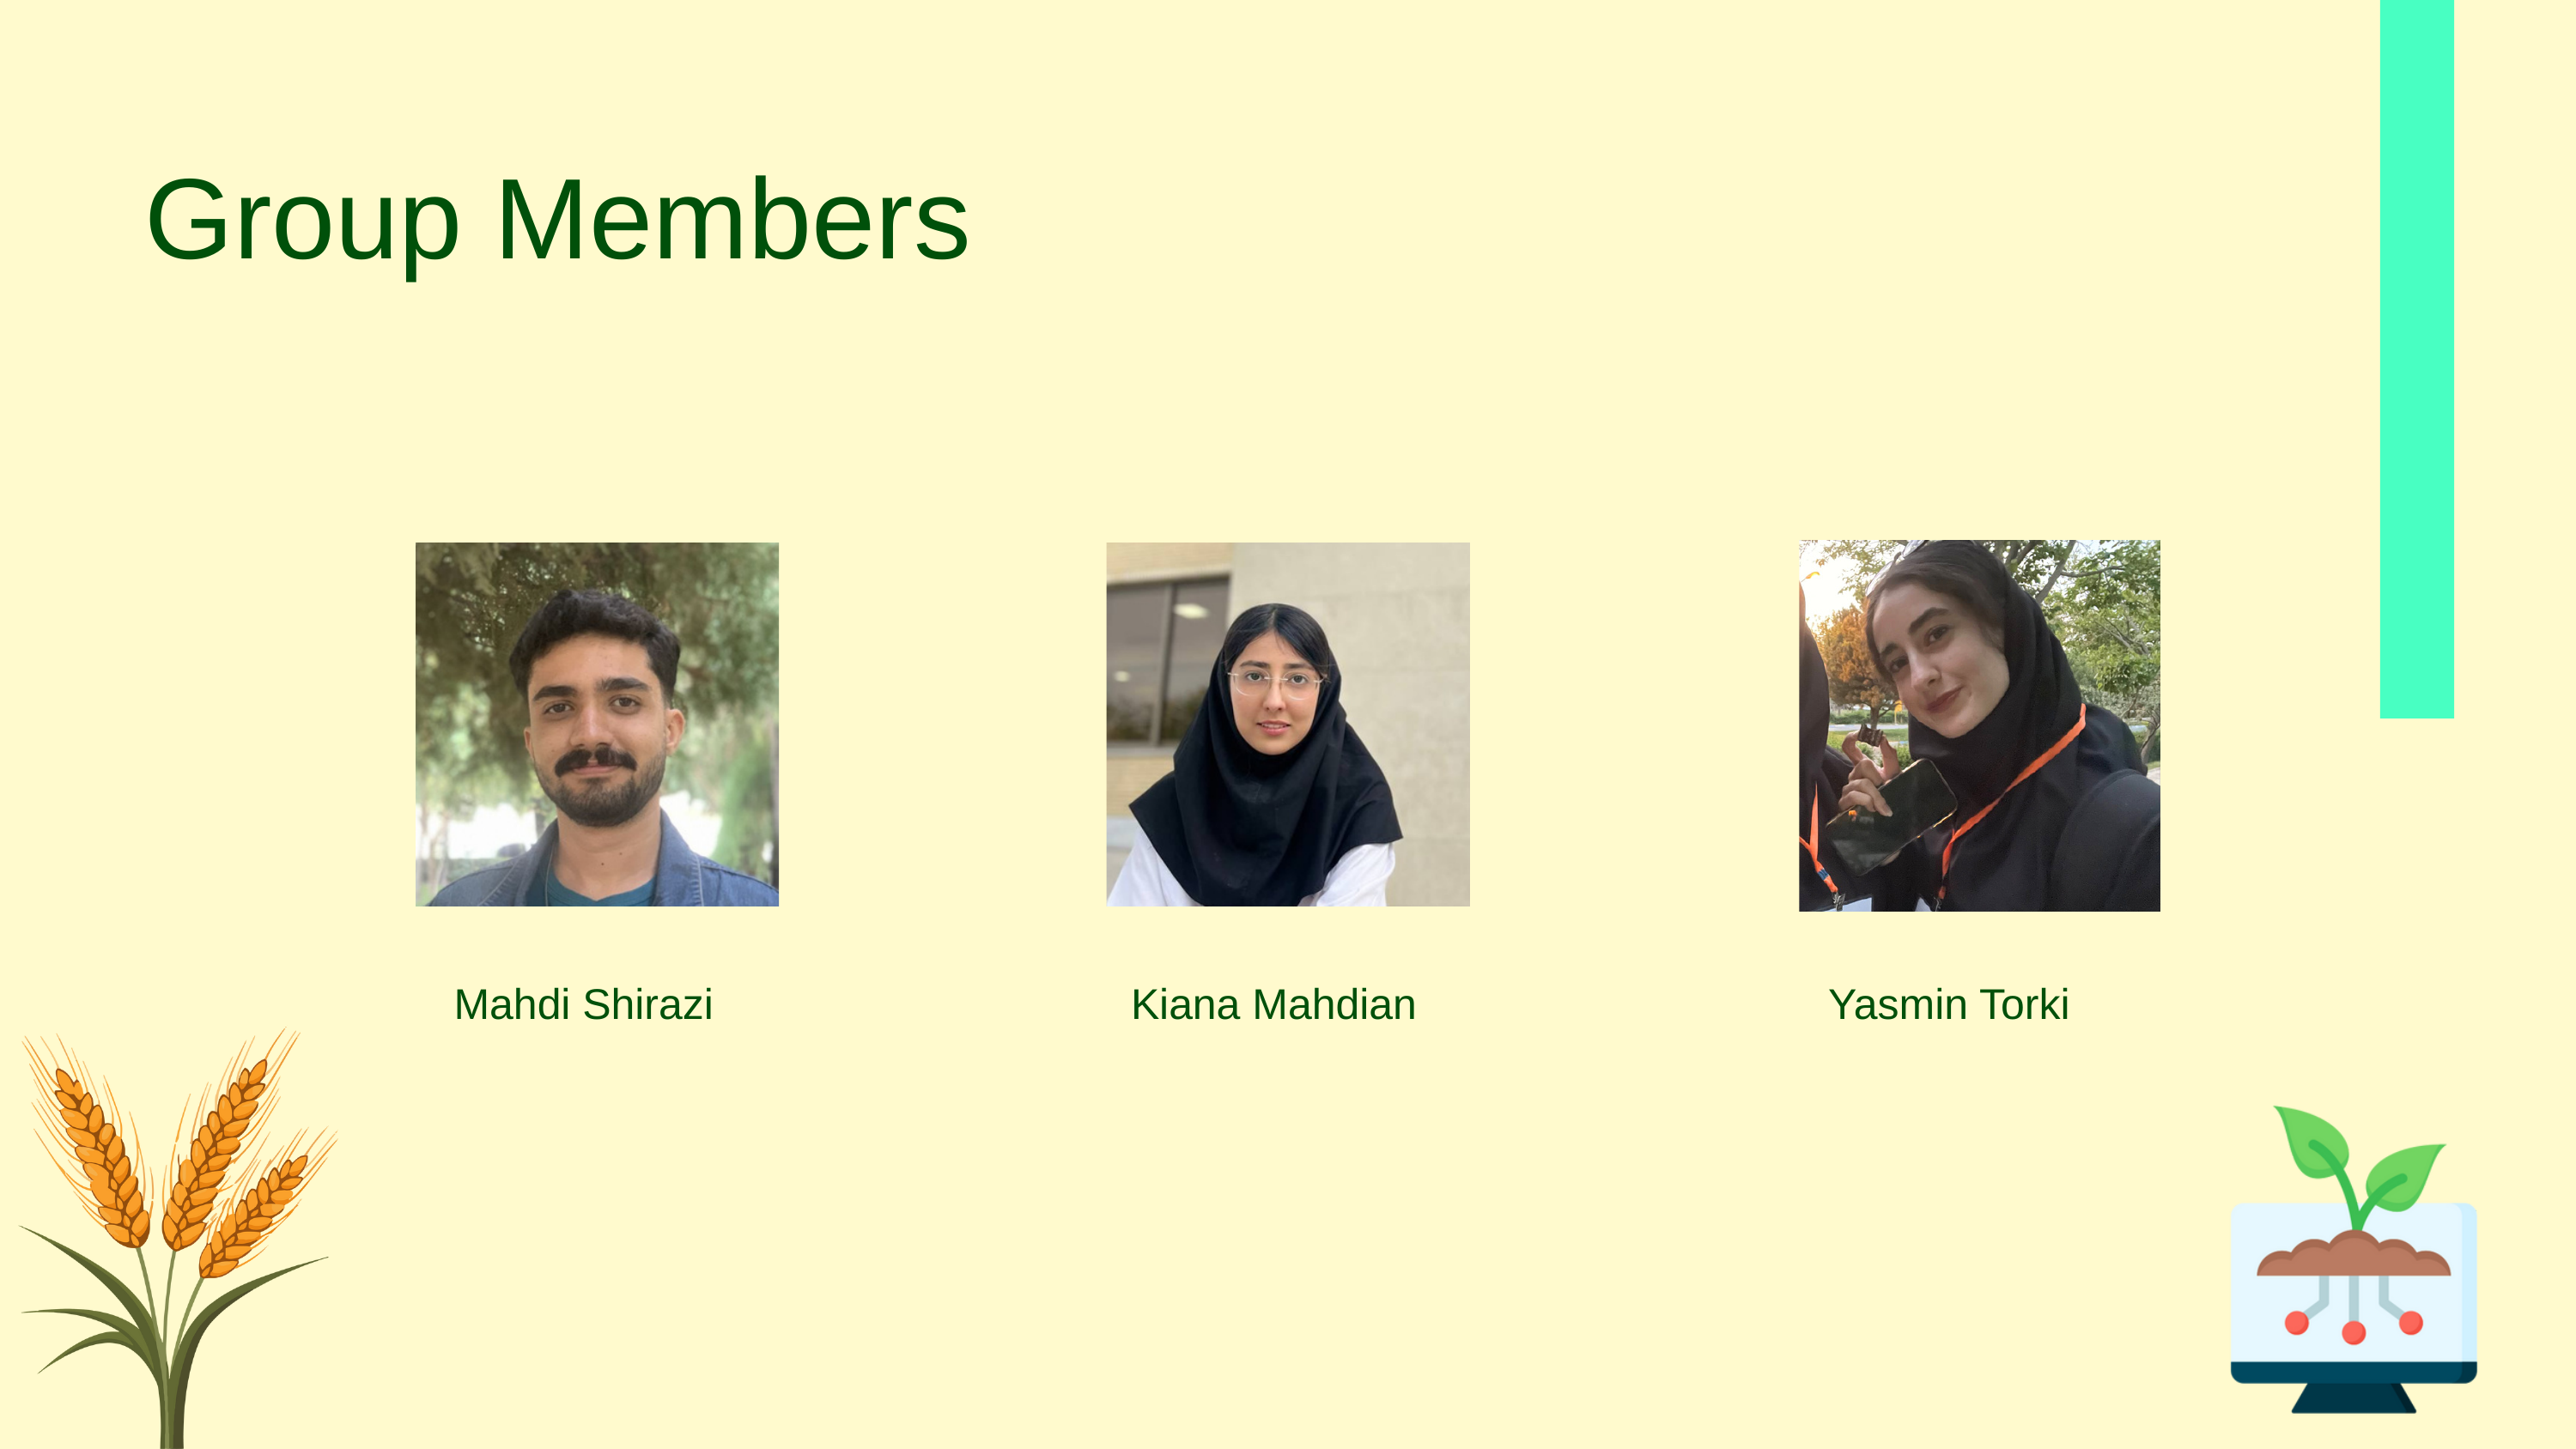

Group Members

Mahdi Shirazi
Kiana Mahdian
Yasmin Torki